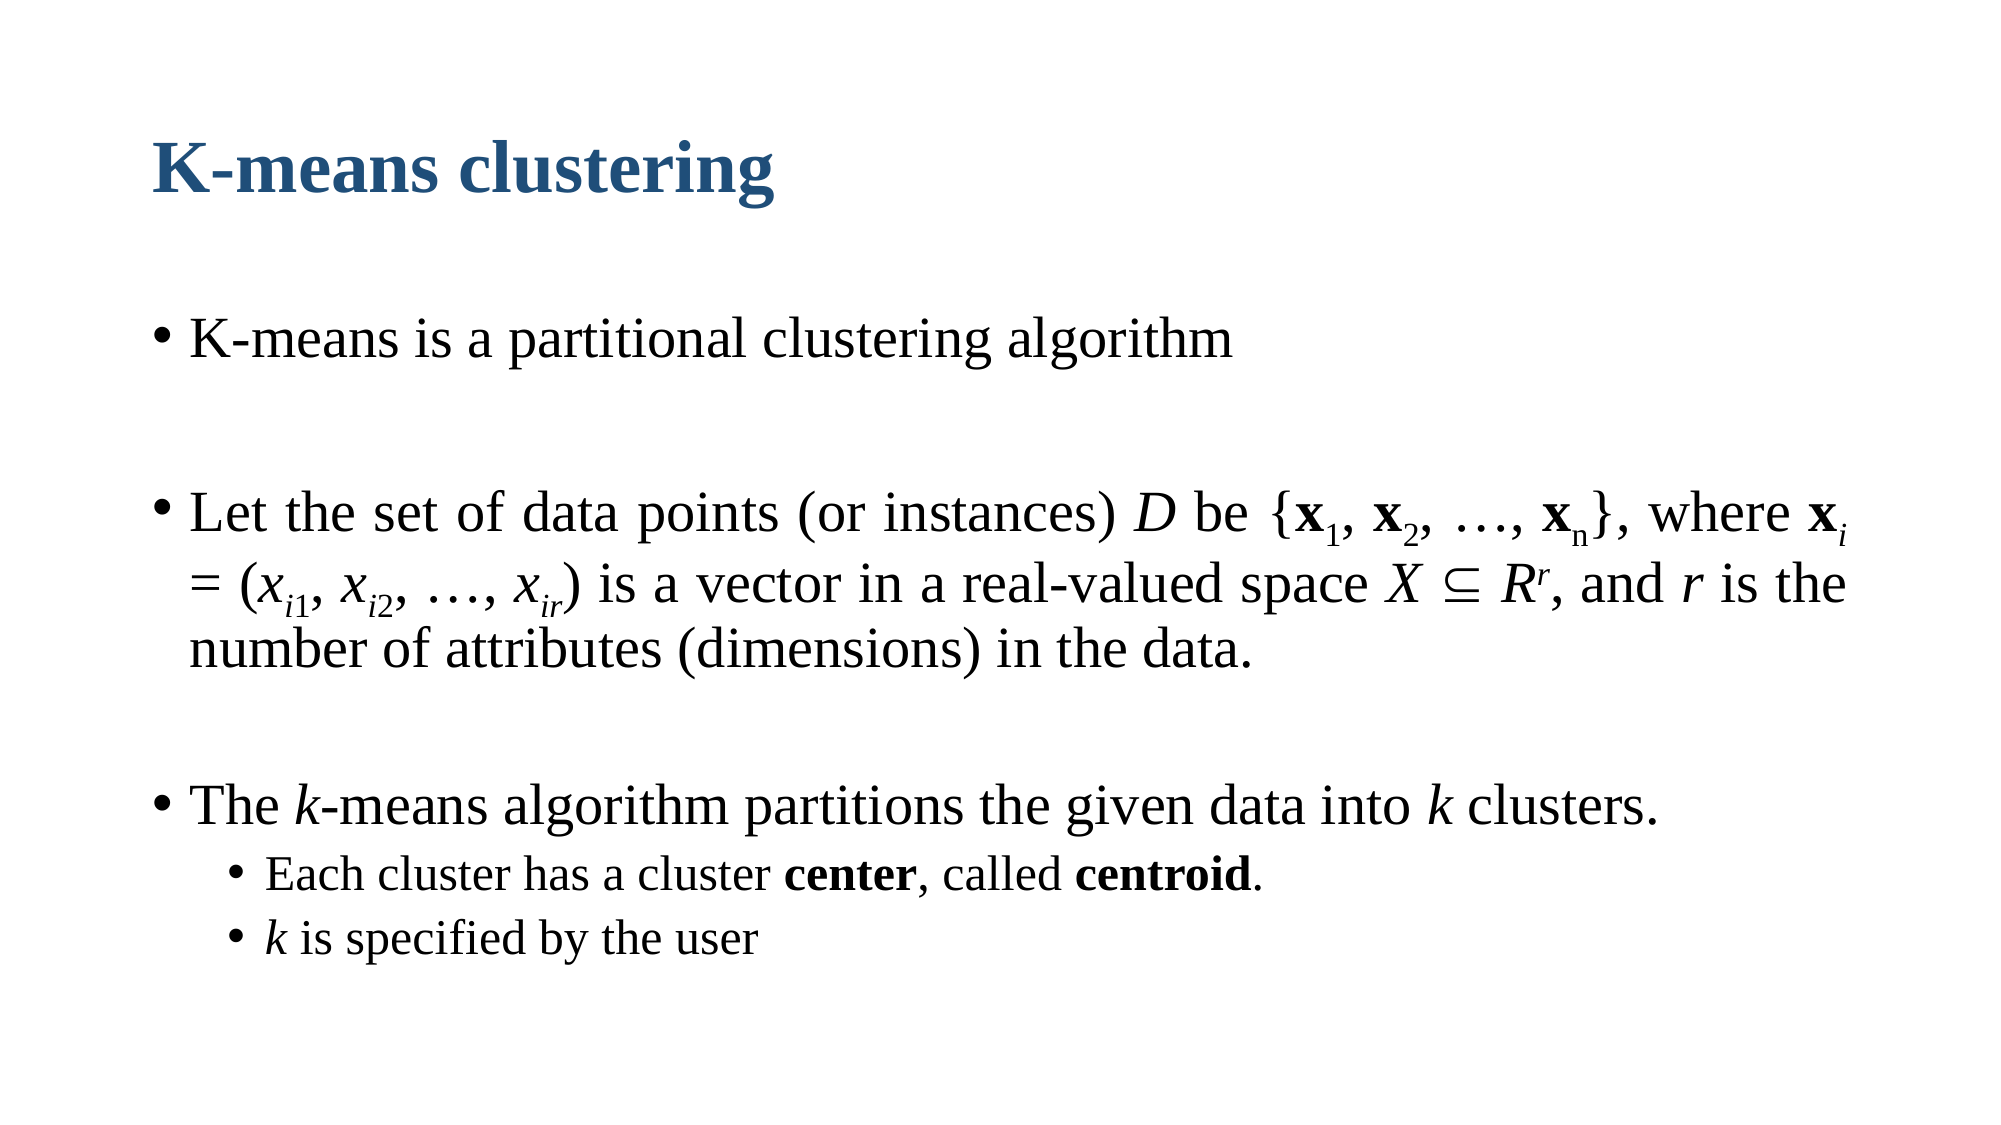

# K-means clustering
K-means is a partitional clustering algorithm

Let the set of data points (or instances) D be {x1, x2, …, xn}, where xi = (xi1, xi2, …, xir) is a vector in a real-valued space X ⊆ Rr, and r is the number of attributes (dimensions) in the data.

The k-means algorithm partitions the given data into k clusters.
Each cluster has a cluster center, called centroid.
k is specified by the user

7